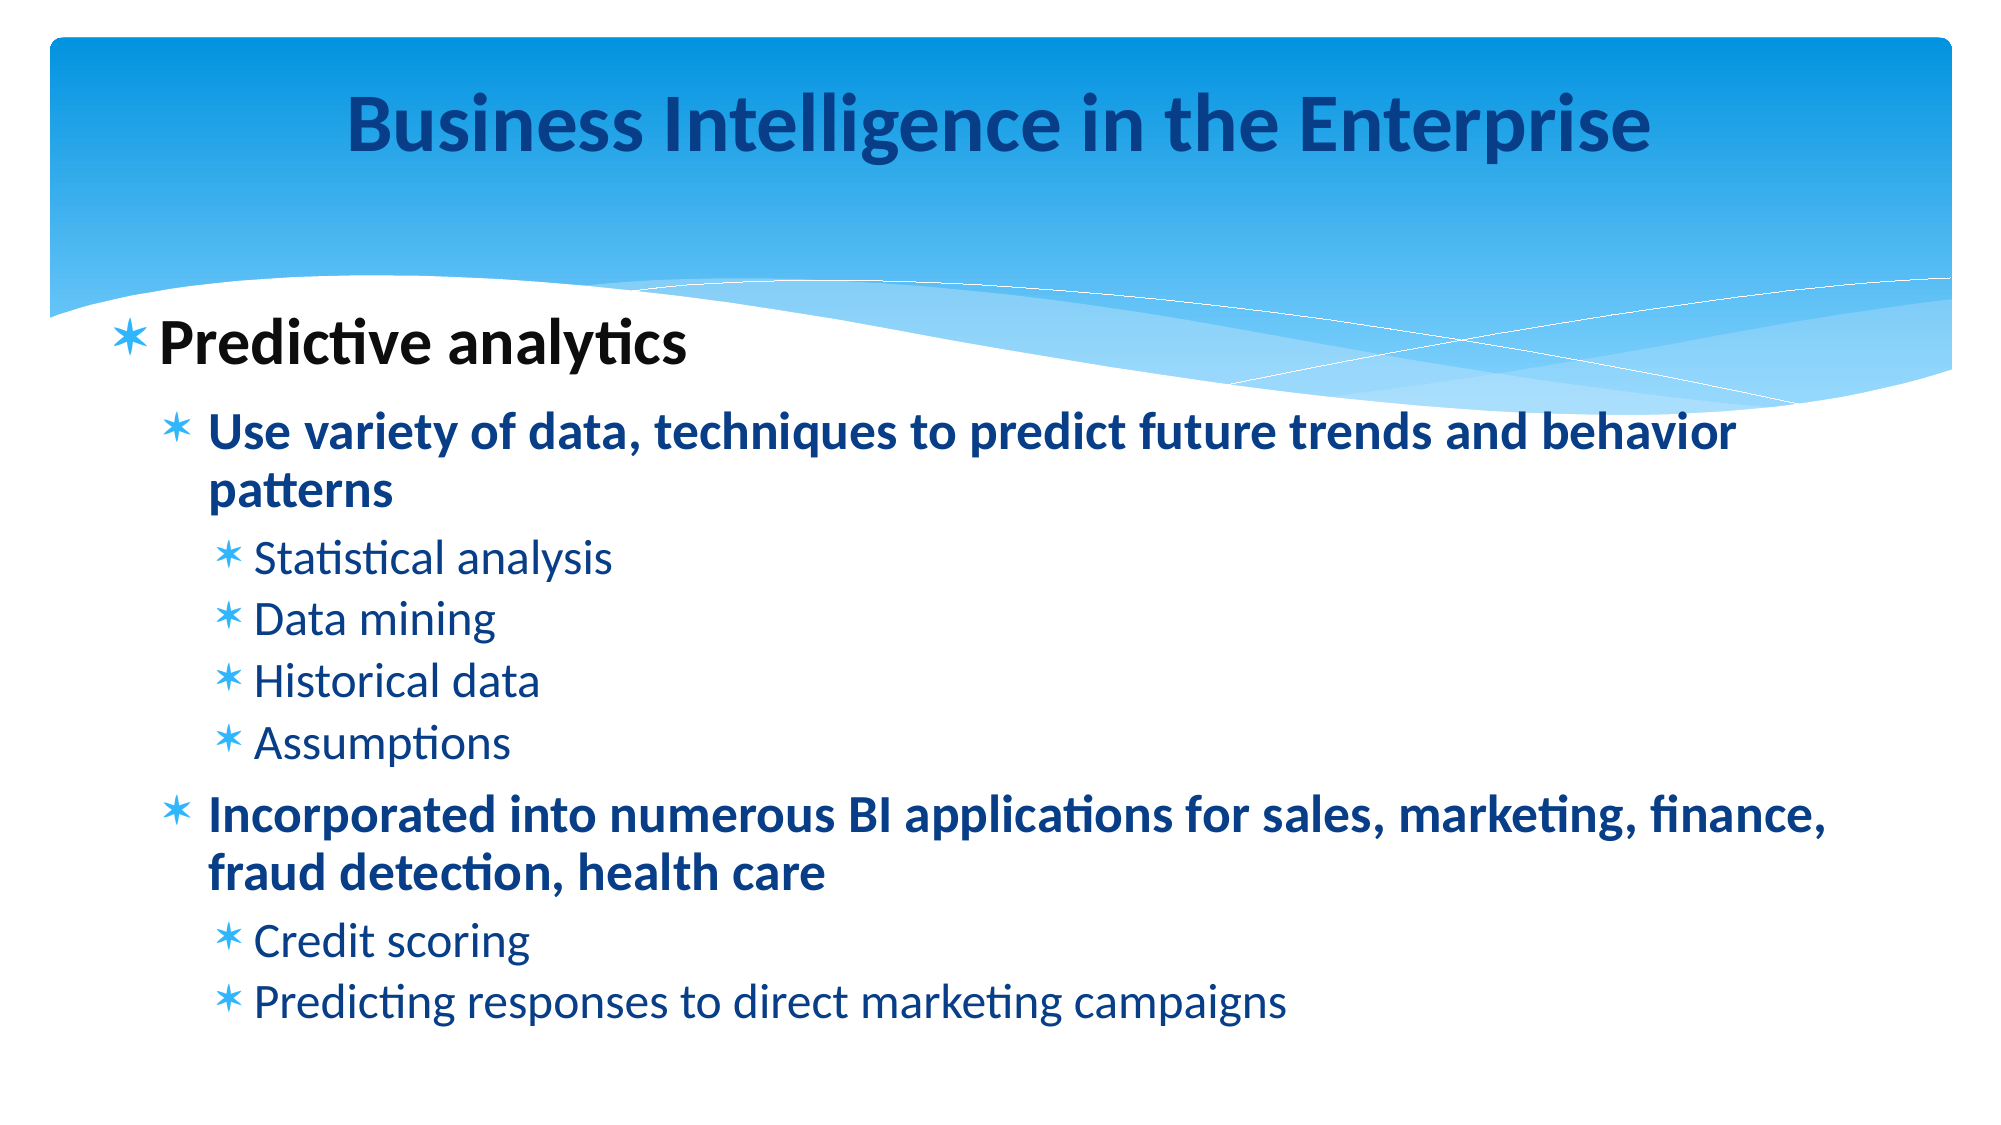

Business Intelligence in the Enterprise
Predictive analytics
Use variety of data, techniques to predict future trends and behavior patterns
Statistical analysis
Data mining
Historical data
Assumptions
Incorporated into numerous BI applications for sales, marketing, finance, fraud detection, health care
Credit scoring
Predicting responses to direct marketing campaigns